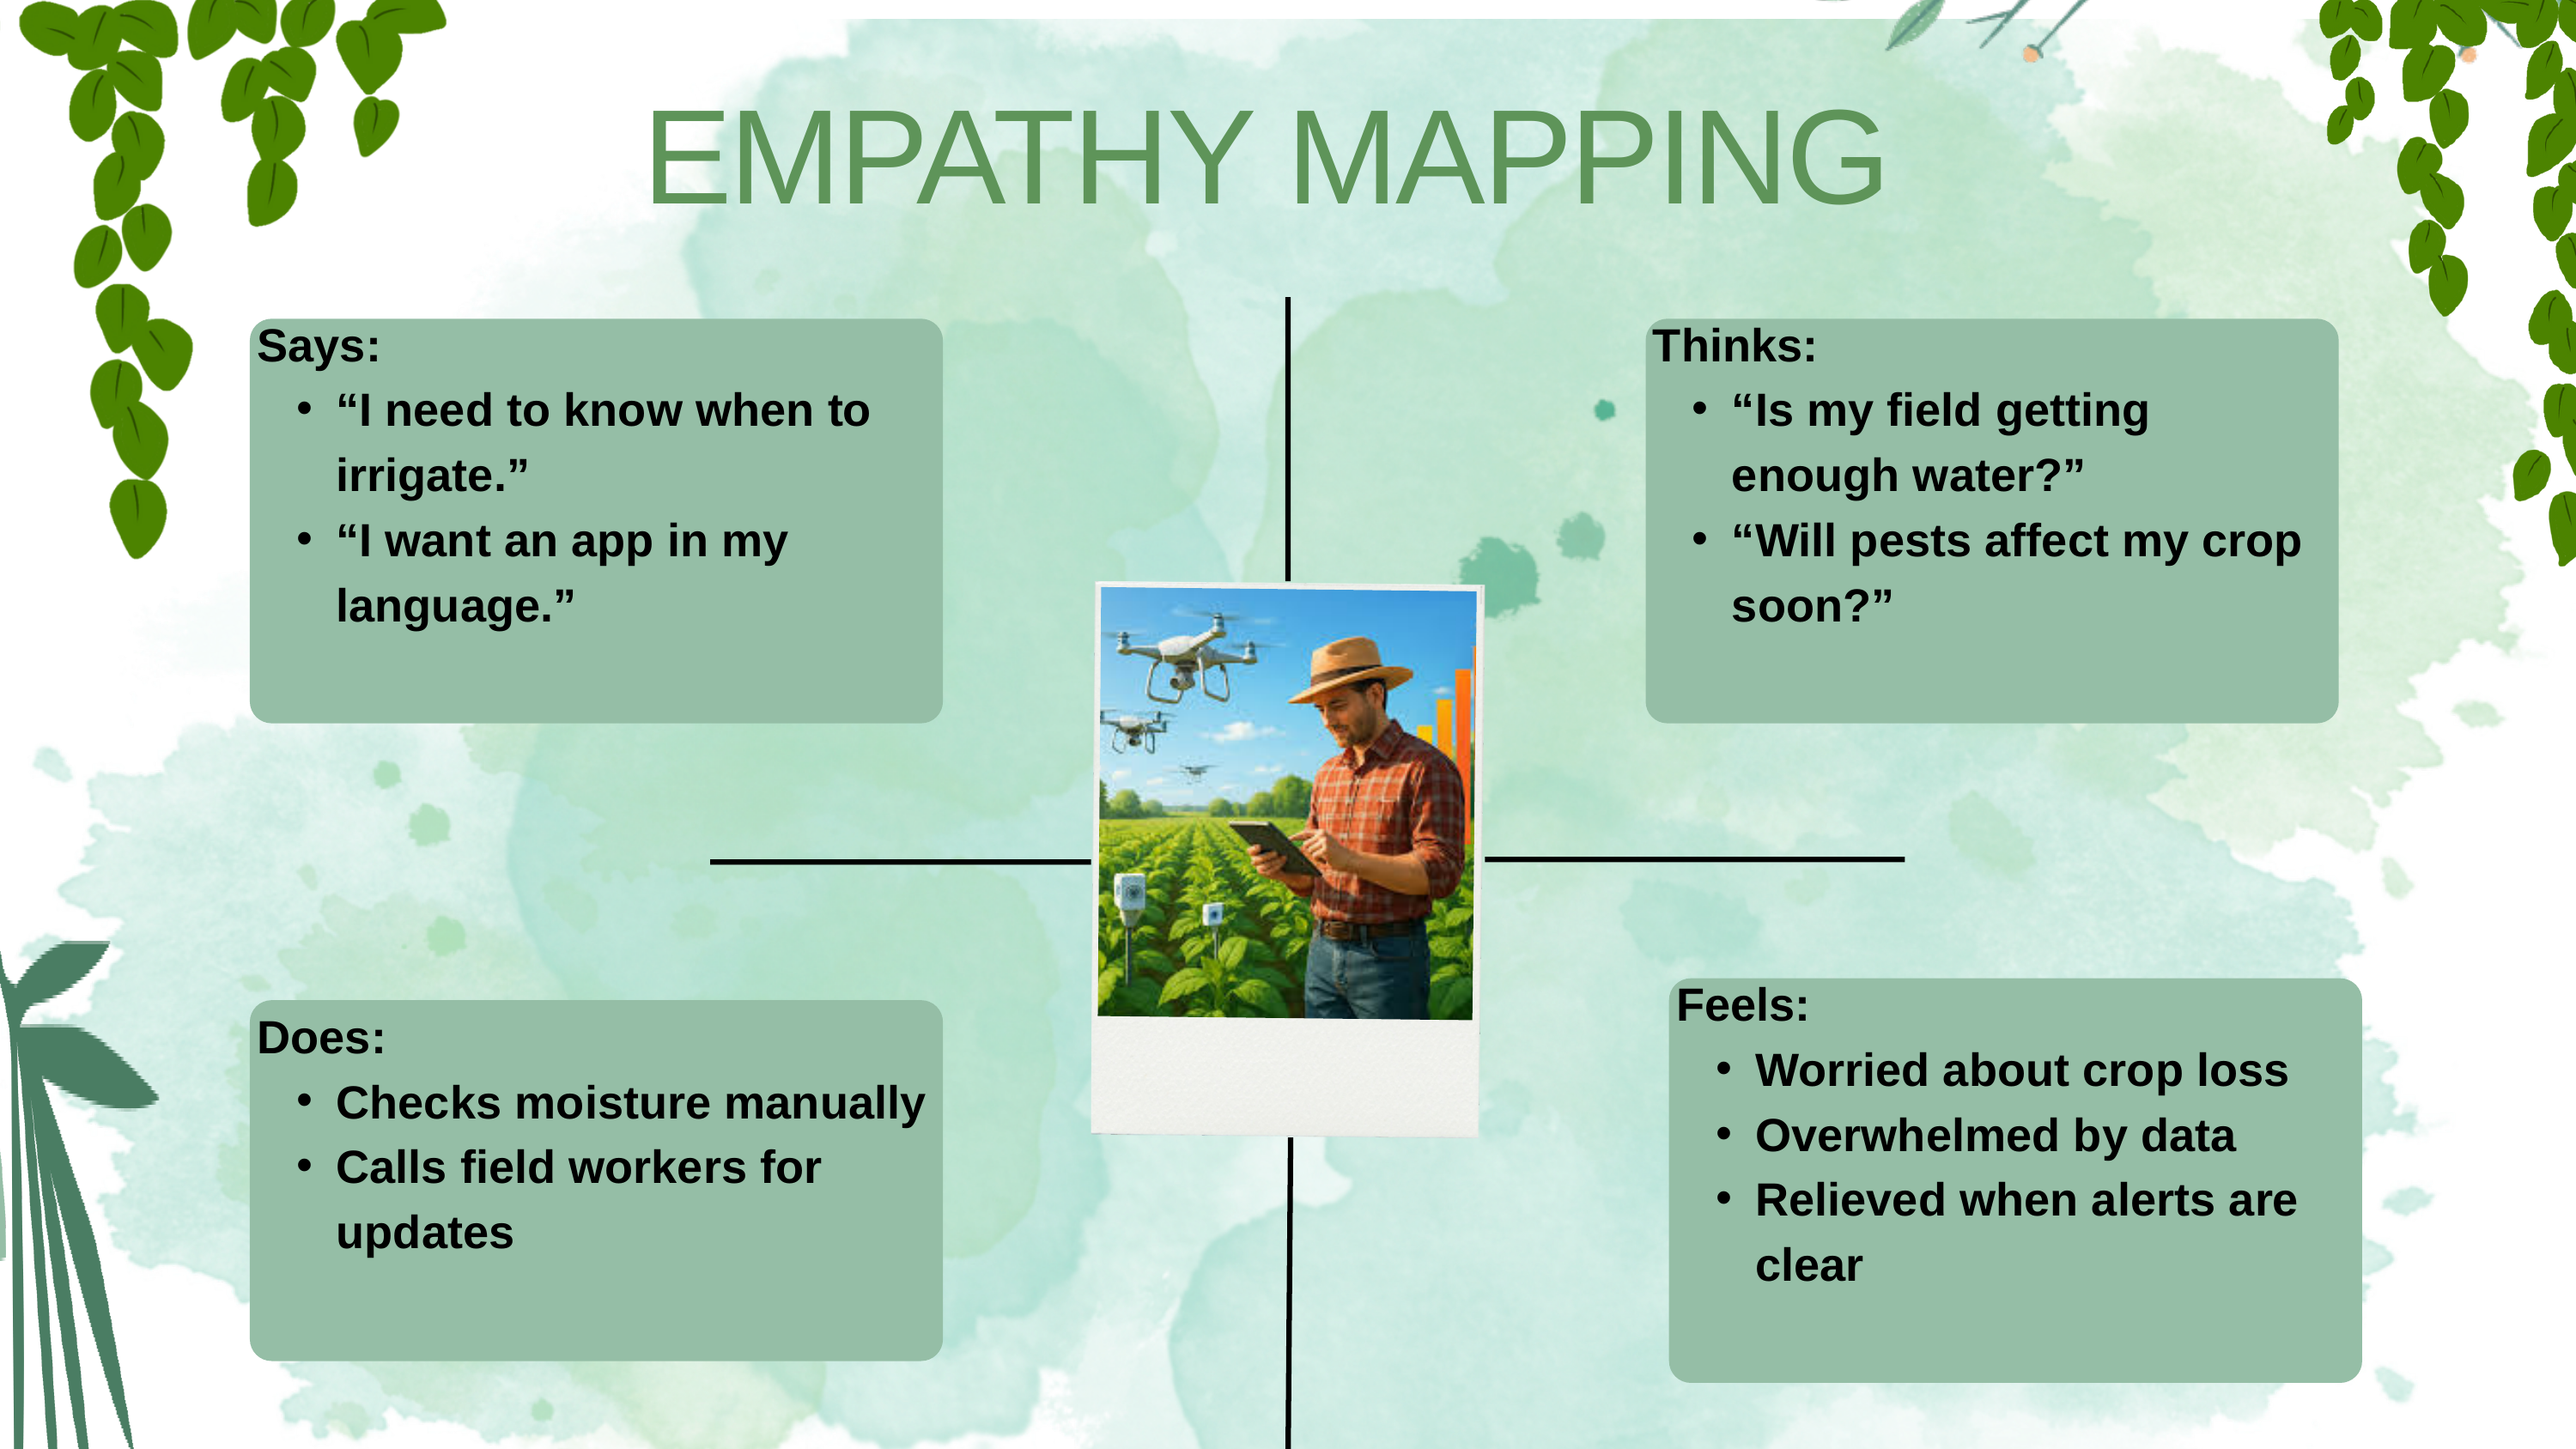

EMPATHY MAPPING

Says:
“I need to know when to irrigate.”
“I want an app in my language.”

Thinks:
“Is my field getting enough water?”
“Will pests affect my crop soon?”

Feels:
Worried about crop loss
Overwhelmed by data
Relieved when alerts are clear

Does:
Checks moisture manually
Calls field workers for updates